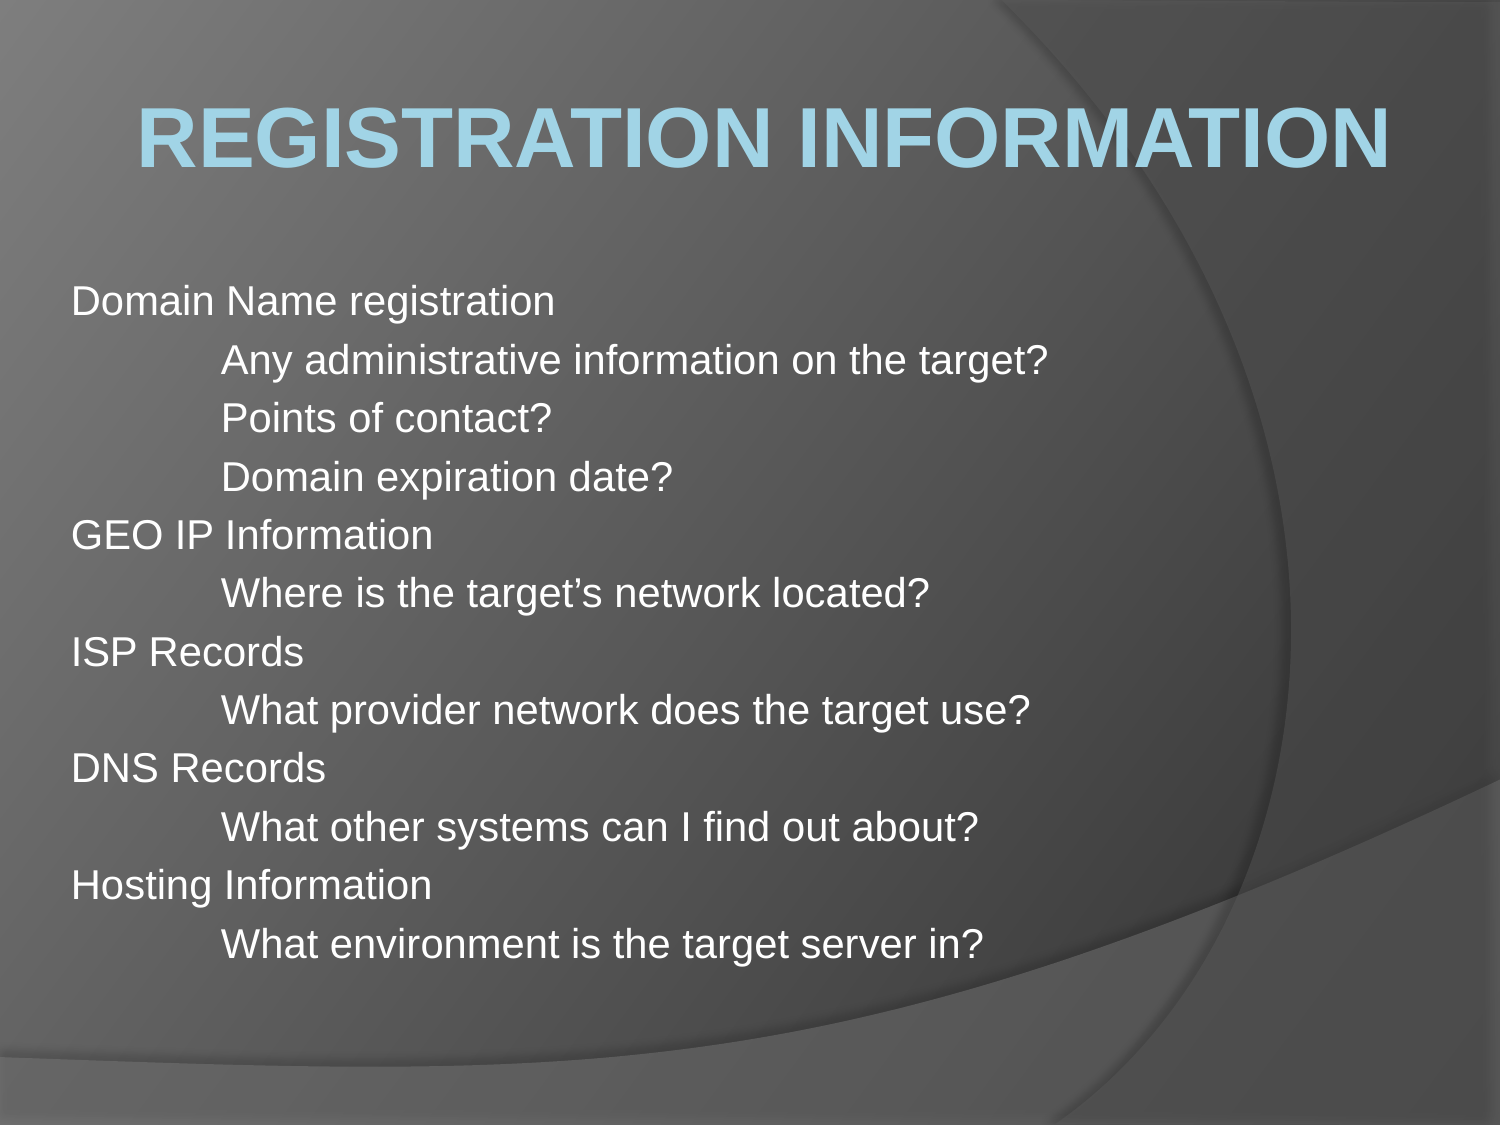

# Registration Information
Domain Name registration
	Any administrative information on the target?
	Points of contact?
	Domain expiration date?
GEO IP Information
	Where is the target’s network located?
ISP Records
	What provider network does the target use?
DNS Records
	What other systems can I find out about?
Hosting Information
	What environment is the target server in?